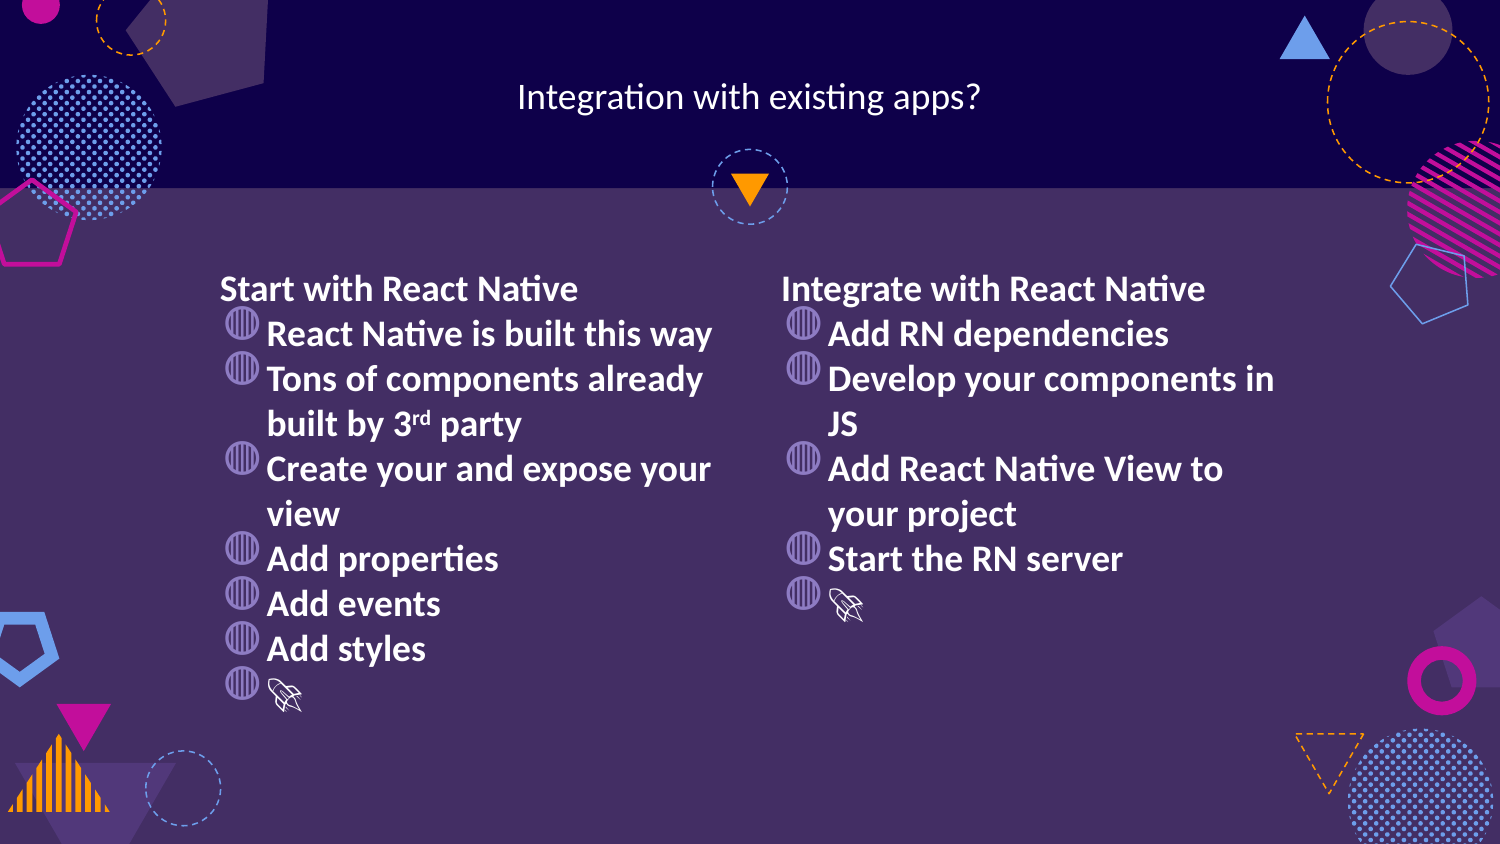

# Integration with existing apps?
Start with React Native
React Native is built this way
Tons of components already built by 3rd party
Create your and expose your view
Add properties
Add events
Add styles
🚀

Integrate with React Native
Add RN dependencies
Develop your components in JS
Add React Native View to your project
Start the RN server
🚀